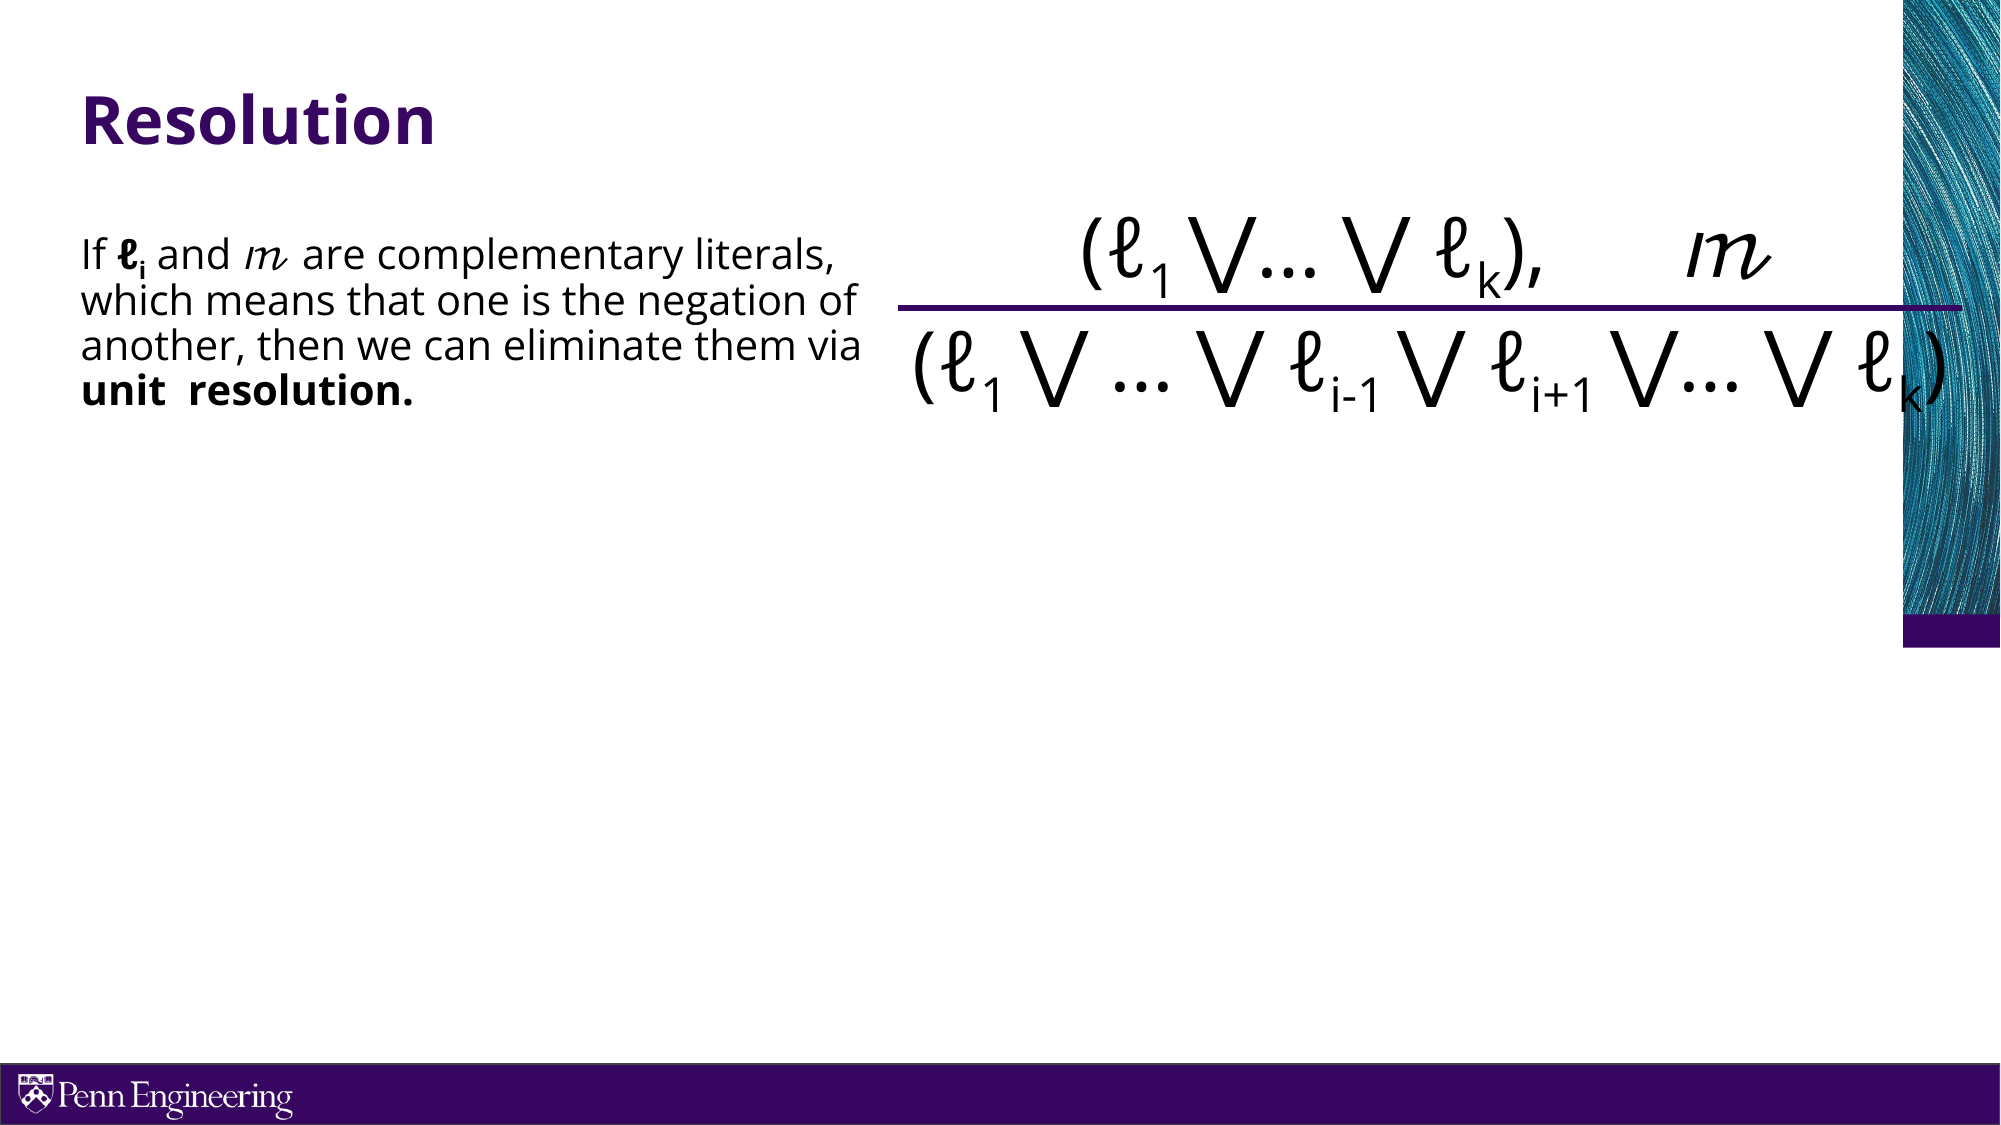

# Resolution
(ℓ1 ⋁… ⋁ ℓk),	𝓂
(ℓ1 ⋁ … ⋁ ℓi-1 ⋁ ℓi+1 ⋁… ⋁ ℓk)
If ℓi and 𝓂 are complementary literals, which means that one is the negation of another, then we can eliminate them via unit  resolution.